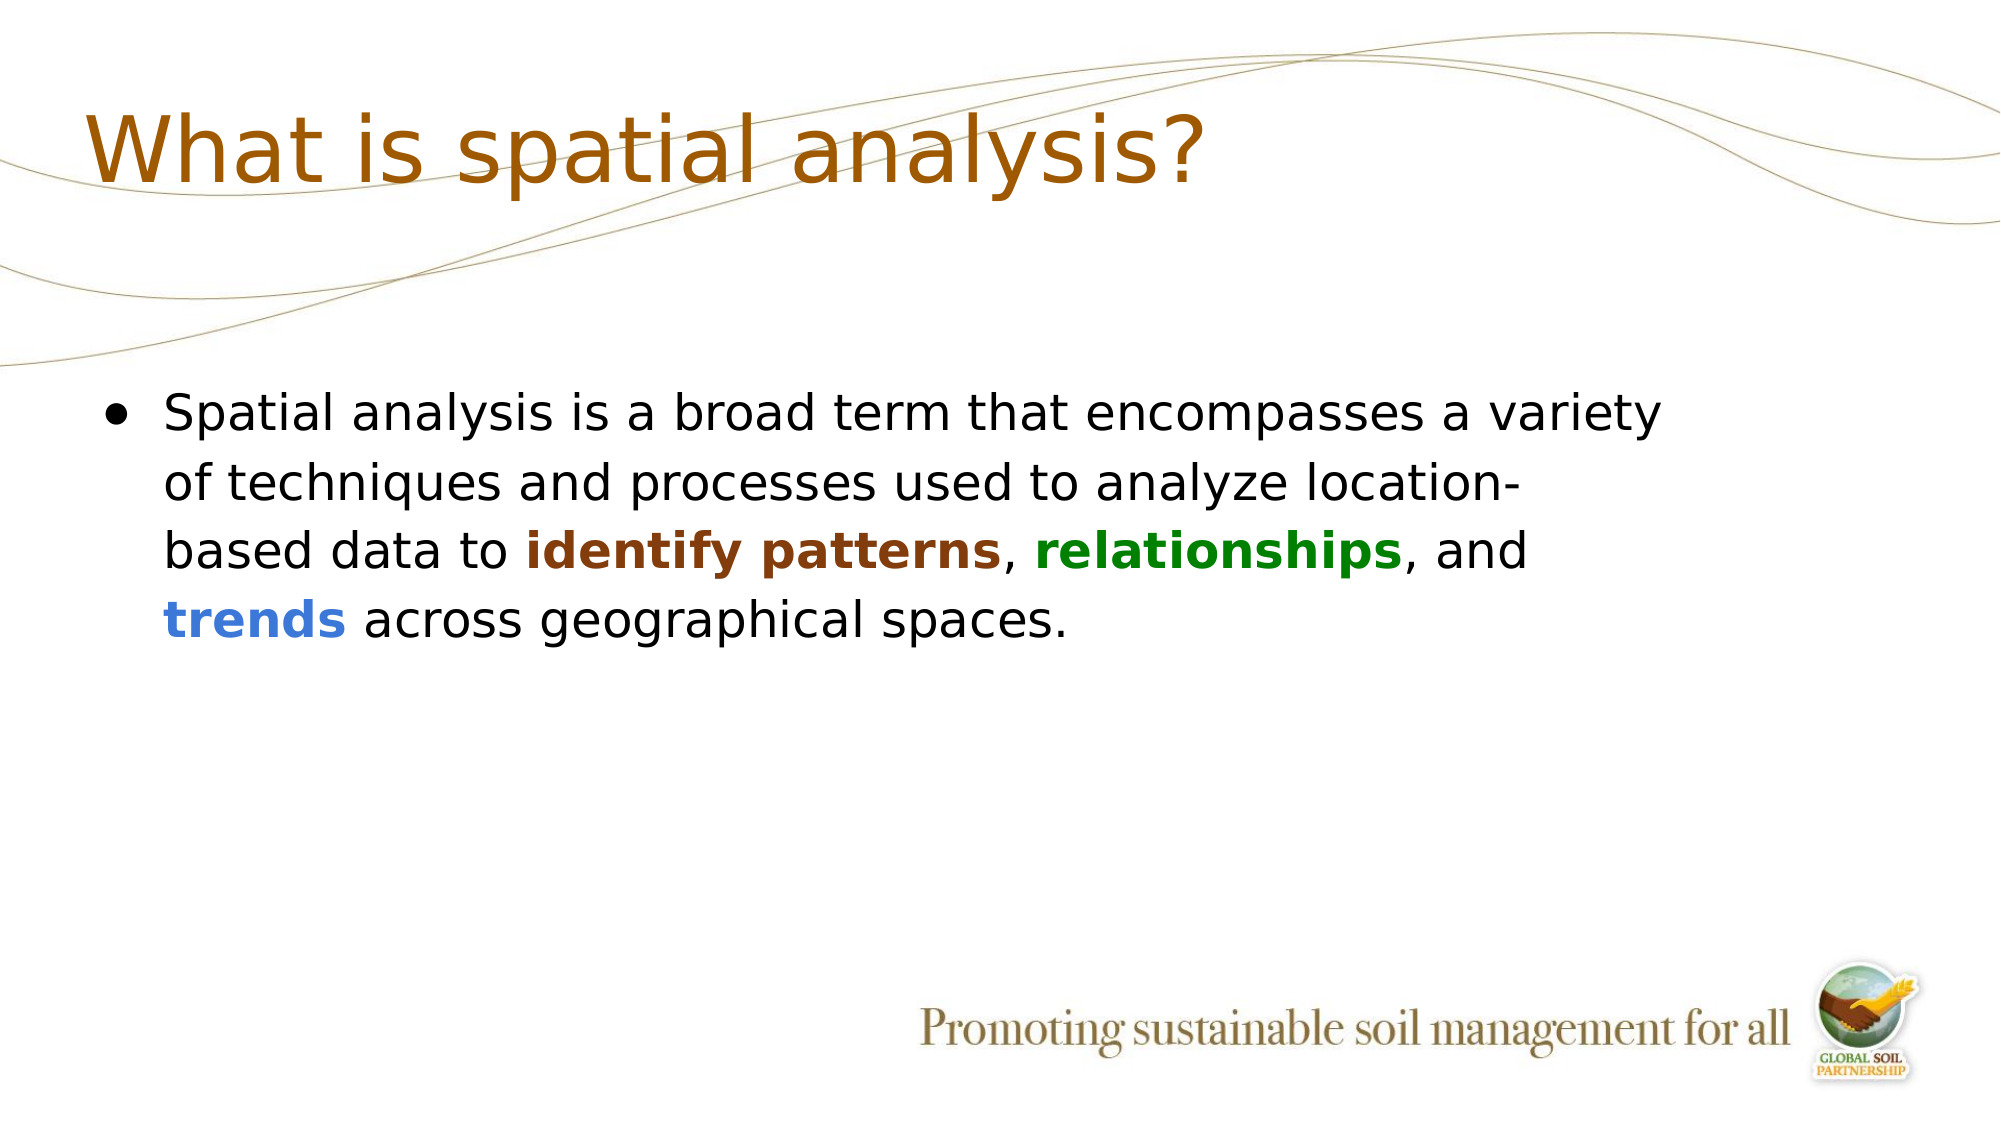

# What is spatial analysis?

Spatial analysis is a broad term that encompasses a variety of techniques and processes used to analyze location-based data to identify patterns, relationships, and trends across geographical spaces.

2